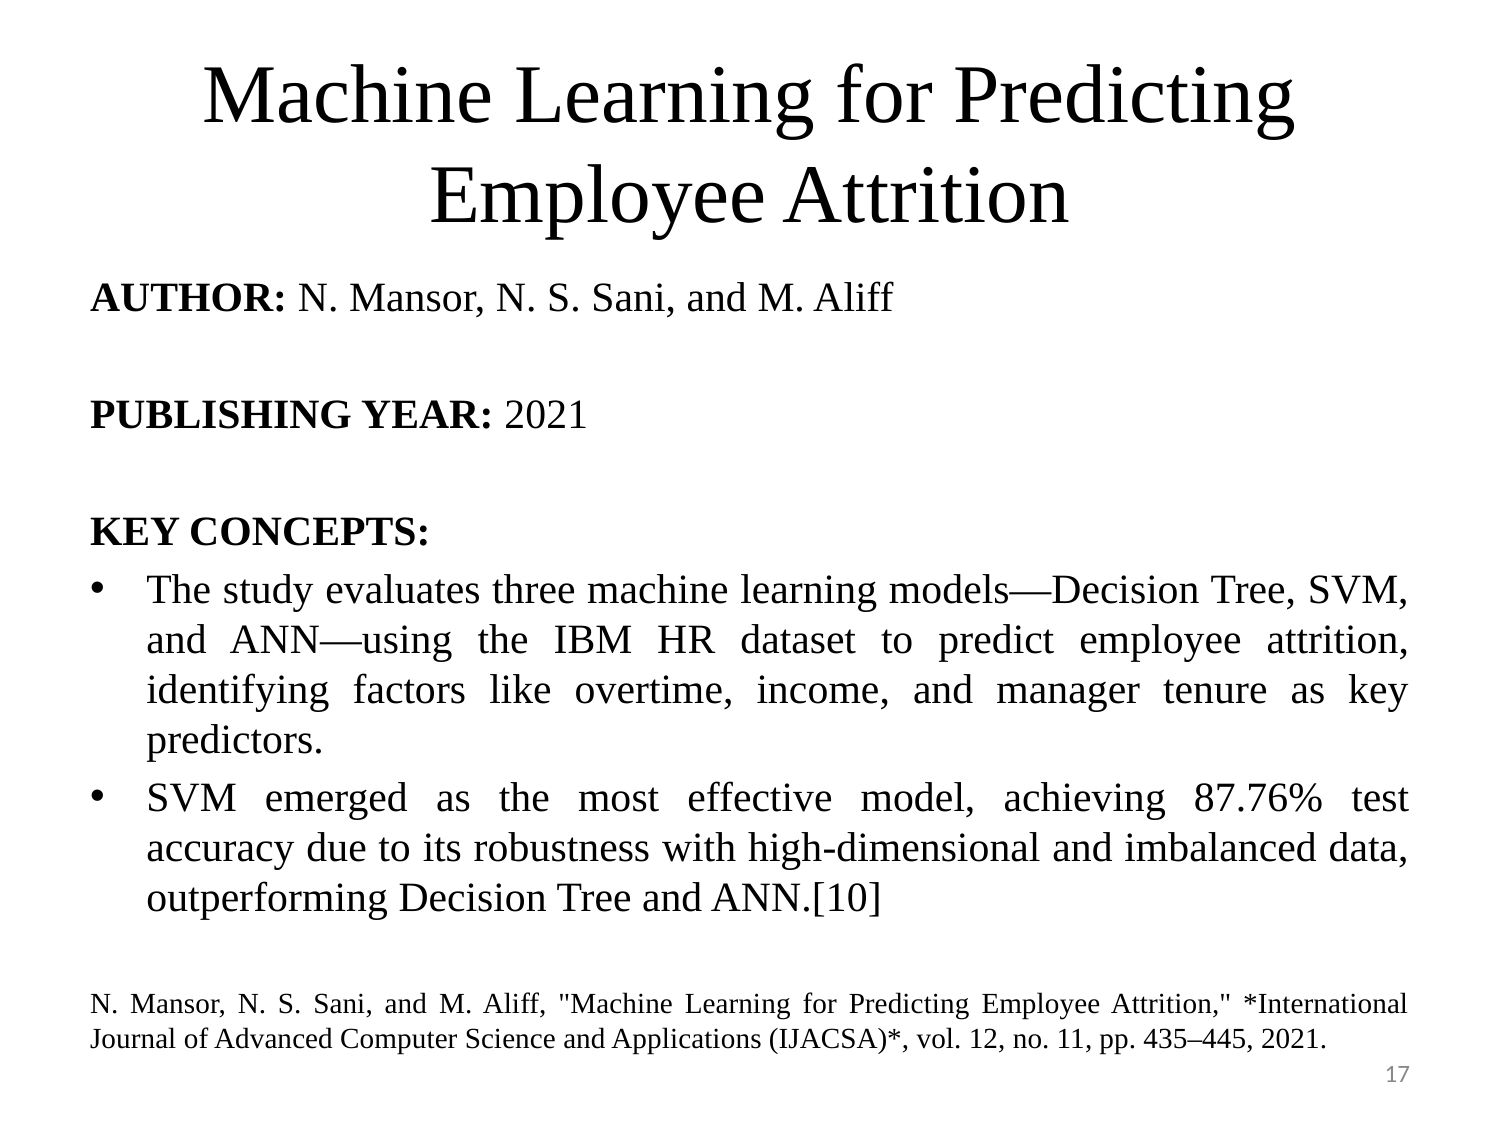

# Machine Learning for Predicting Employee Attrition
AUTHOR: N. Mansor, N. S. Sani, and M. Aliff

PUBLISHING YEAR: 2021

KEY CONCEPTS:
The study evaluates three machine learning models—Decision Tree, SVM, and ANN—using the IBM HR dataset to predict employee attrition, identifying factors like overtime, income, and manager tenure as key predictors.
SVM emerged as the most effective model, achieving 87.76% test accuracy due to its robustness with high-dimensional and imbalanced data, outperforming Decision Tree and ANN.[10]

N. Mansor, N. S. Sani, and M. Aliff, "Machine Learning for Predicting Employee Attrition," *International Journal of Advanced Computer Science and Applications (IJACSA)*, vol. 12, no. 11, pp. 435–445, 2021.
17